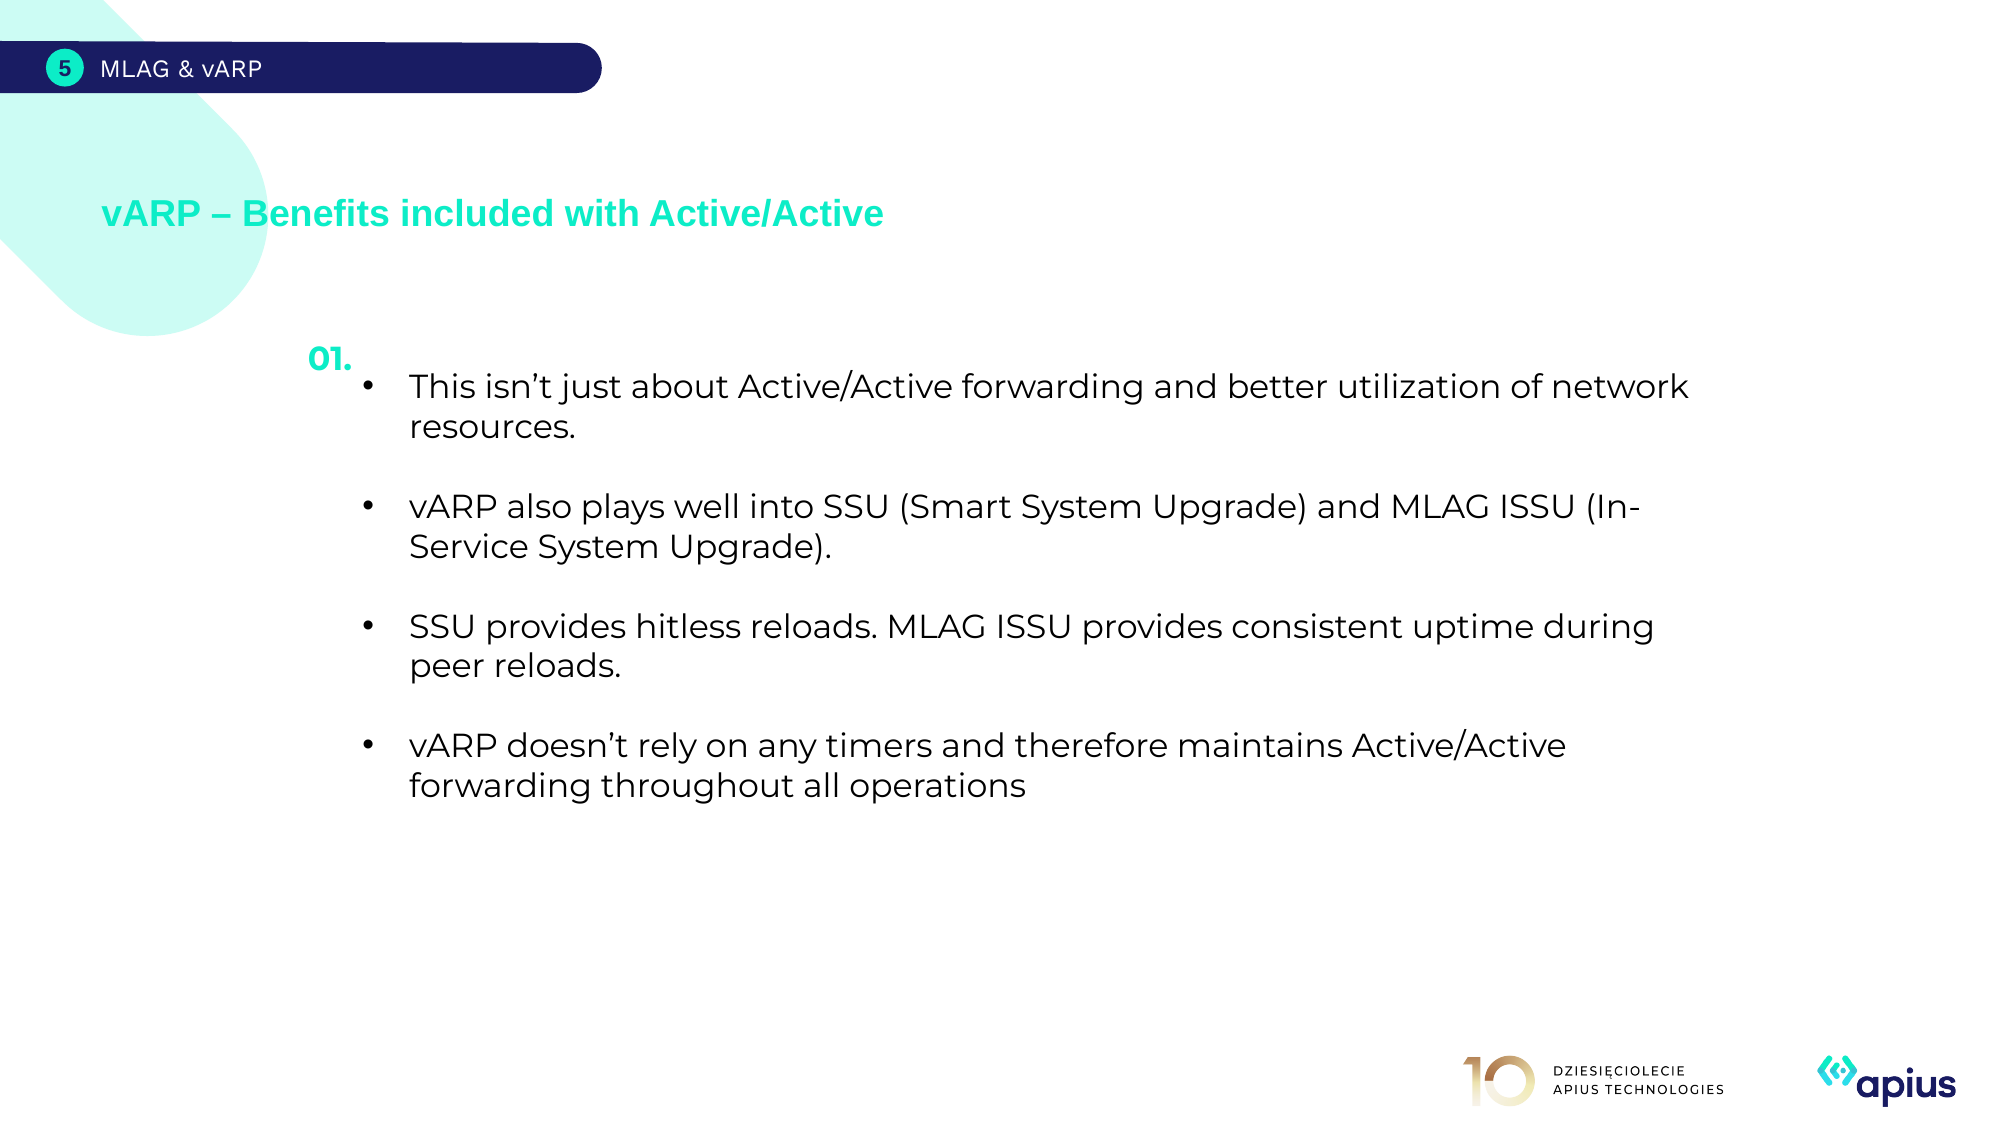

5
MLAG & vARP
# vARP – Benefits included with Active/Active
01.
This isn’t just about Active/Active forwarding and better utilization of network resources.

vARP also plays well into SSU (Smart System Upgrade) and MLAG ISSU (In-Service System Upgrade).

SSU provides hitless reloads. MLAG ISSU provides consistent uptime during peer reloads.

vARP doesn’t rely on any timers and therefore maintains Active/Active forwarding throughout all operations